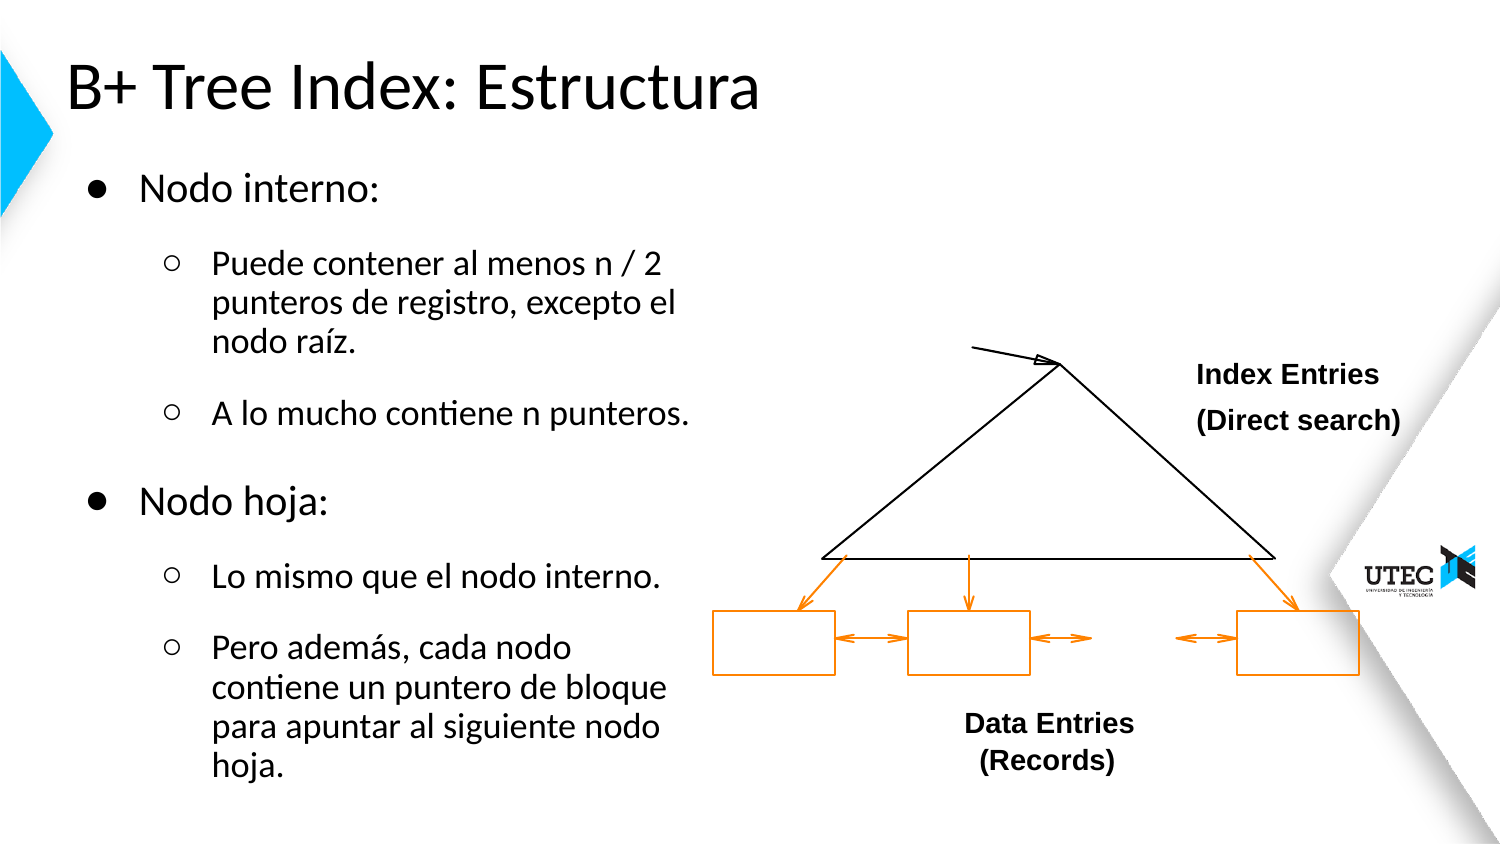

# B+ Tree Index: Estructura
Nodo interno:
Puede contener al menos n / 2 punteros de registro, excepto el nodo raíz.
A lo mucho contiene n punteros.

Nodo hoja:
Lo mismo que el nodo interno.
Pero además, cada nodo contiene un puntero de bloque  para apuntar al siguiente nodo hoja.

Index Entries

(Direct search)

Data Entries
(Records)